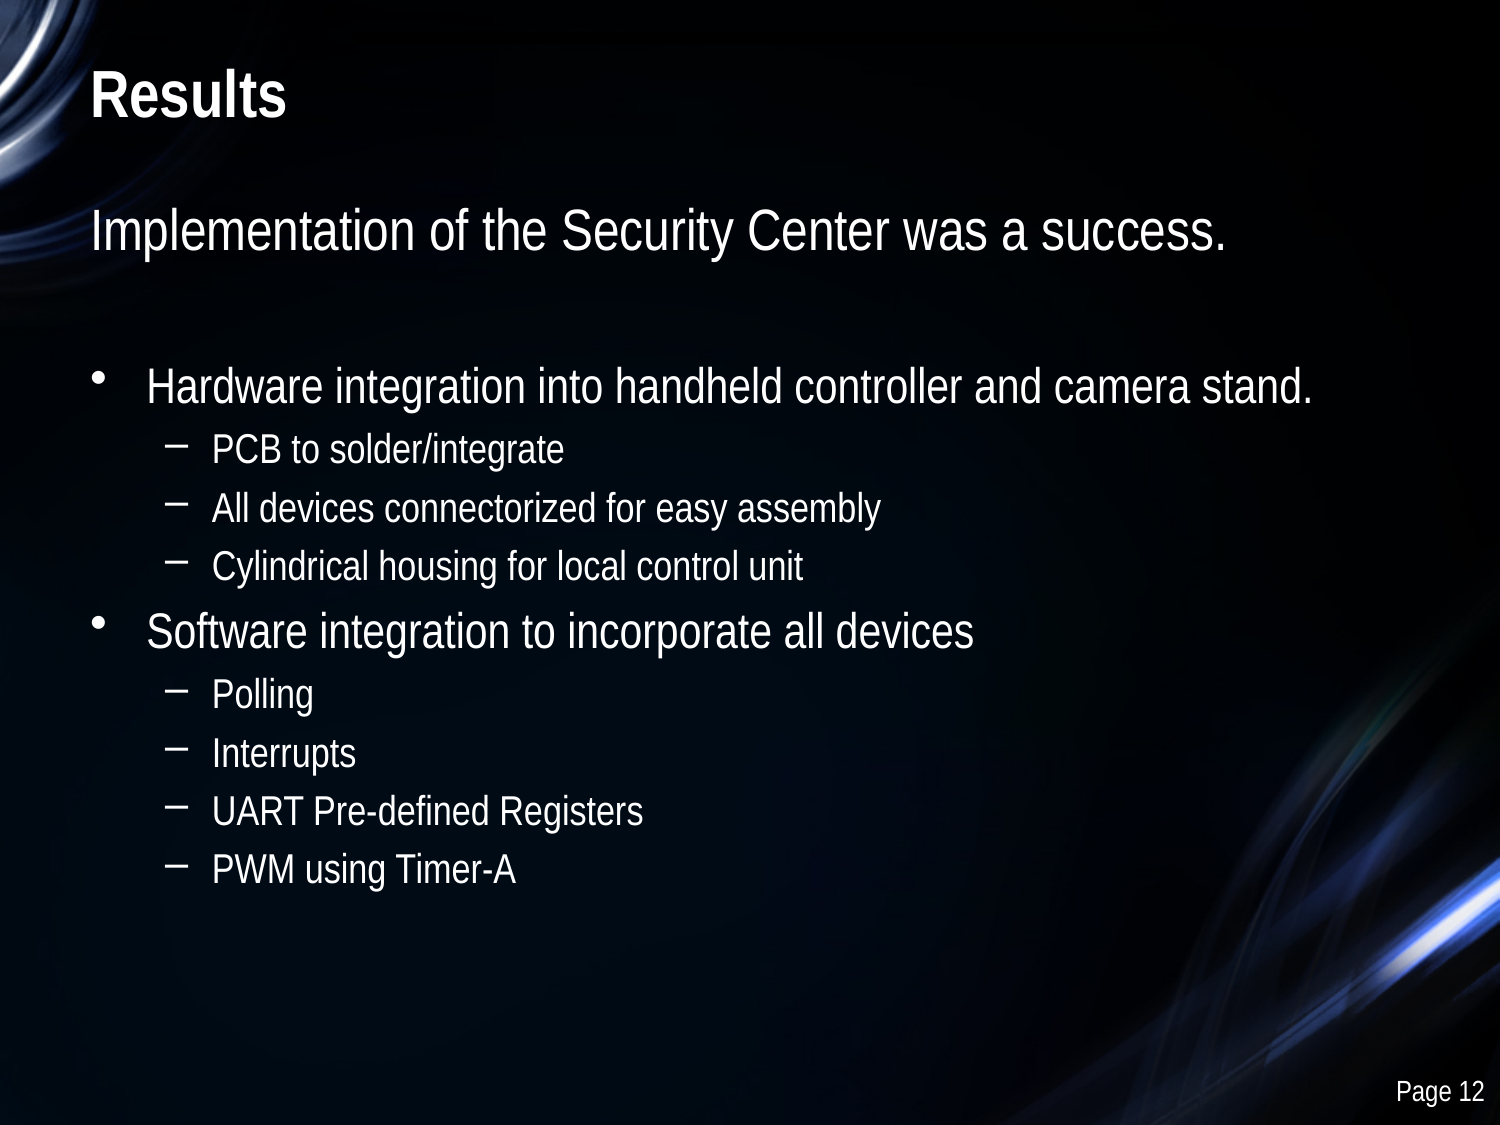

# Results
Implementation of the Security Center was a success.

Hardware integration into handheld controller and camera stand.
PCB to solder/integrate
All devices connectorized for easy assembly
Cylindrical housing for local control unit
Software integration to incorporate all devices
Polling
Interrupts
UART Pre-defined Registers
PWM using Timer-A
Page 12